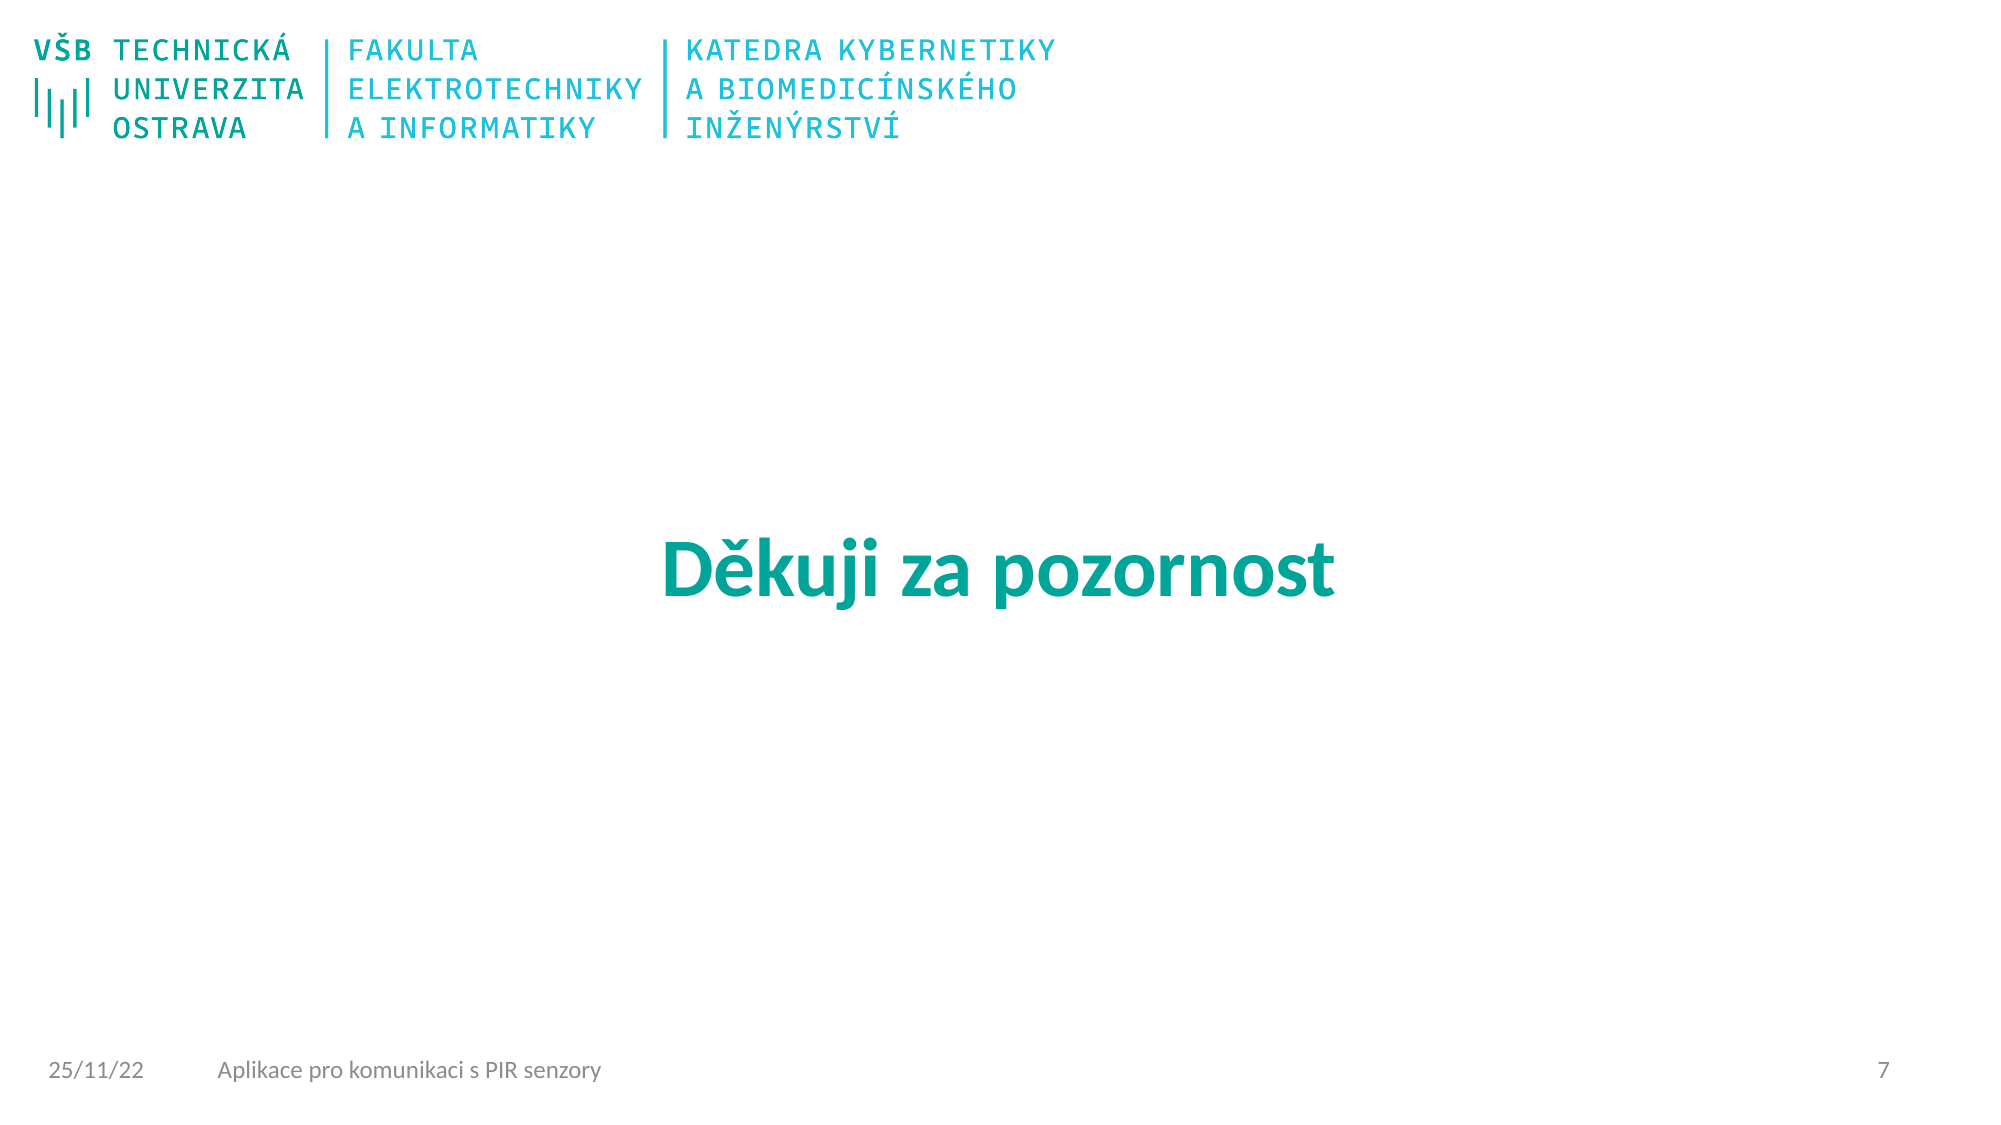

Děkuji za pozornost
Aplikace pro komunikaci s PIR senzory
7
25/11/22